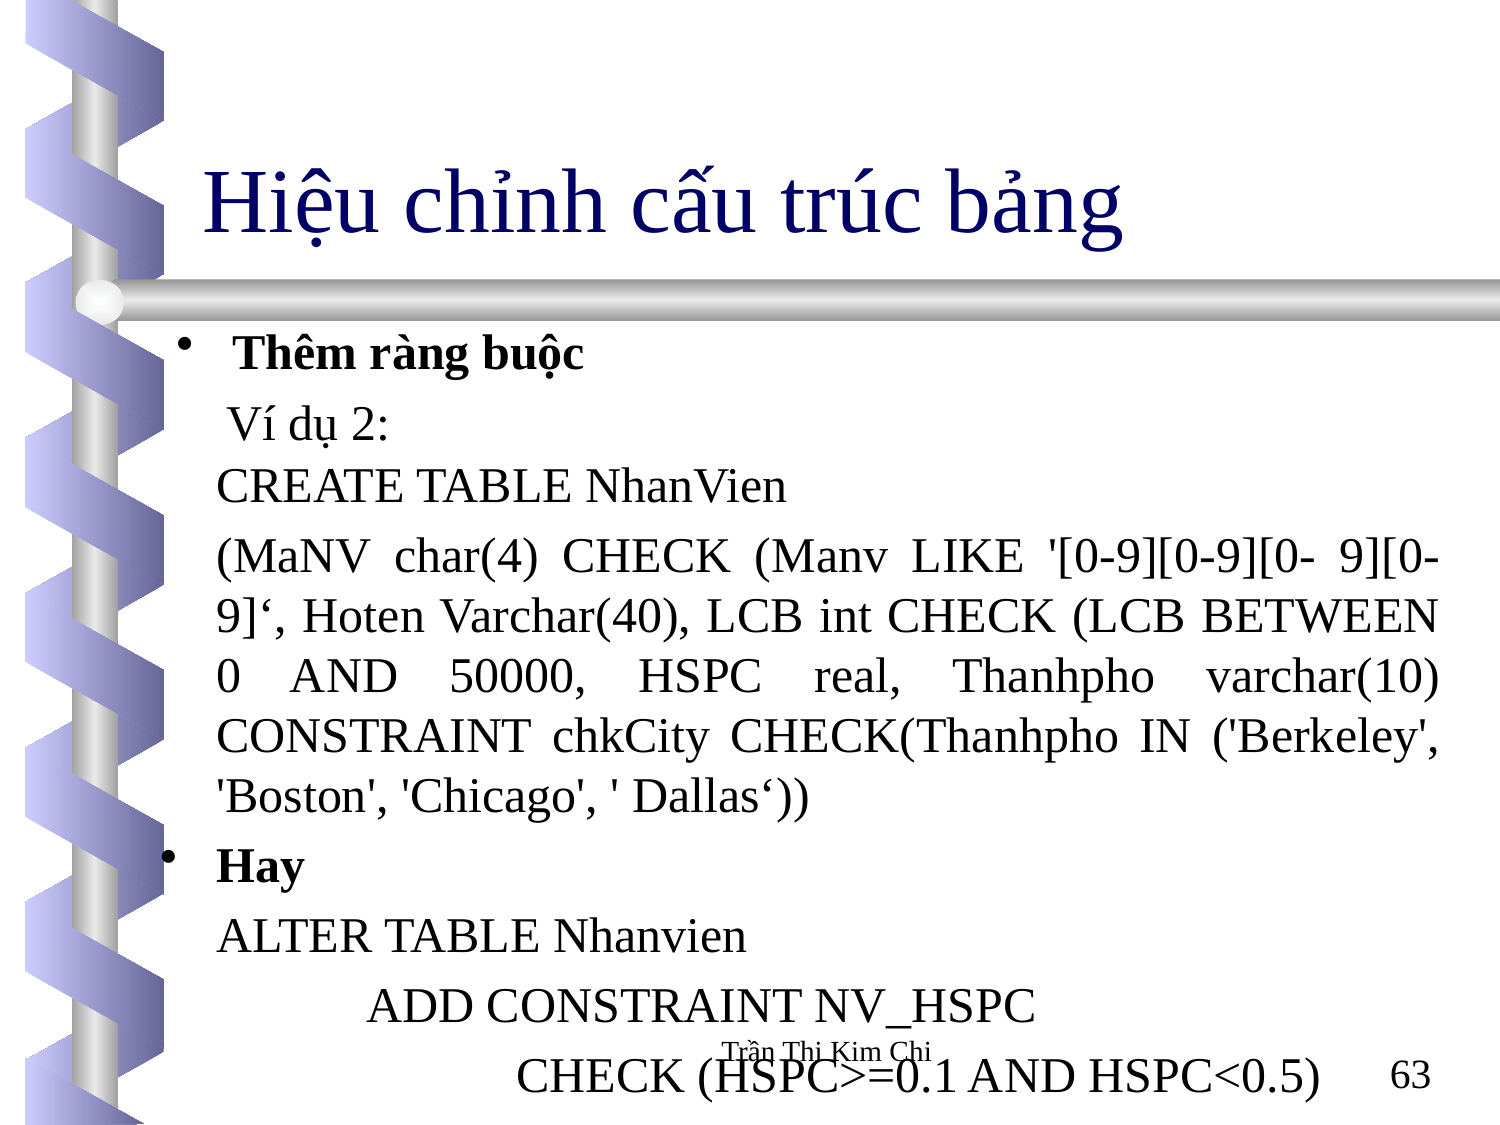

# Hiệu chỉnh cấu trúc bảng
Thêm ràng buộc
    Ví dụ 2:
	CREATE TABLE NhanVien
	(MaNV char(4) CHECK (Manv LIKE '[0-9][0-9][0- 9][0-9]‘, Hoten Varchar(40), LCB int CHECK (LCB BETWEEN 0 AND 50000, HSPC real, Thanhpho varchar(10) CONSTRAINT chkCity CHECK(Thanhpho IN ('Berkeley', 'Boston', 'Chicago', ' Dallas‘))
Hay
	ALTER TABLE Nhanvien
		ADD CONSTRAINT NV_HSPC
			CHECK (HSPC>=0.1 AND HSPC<0.5)
Trần Thi Kim Chi